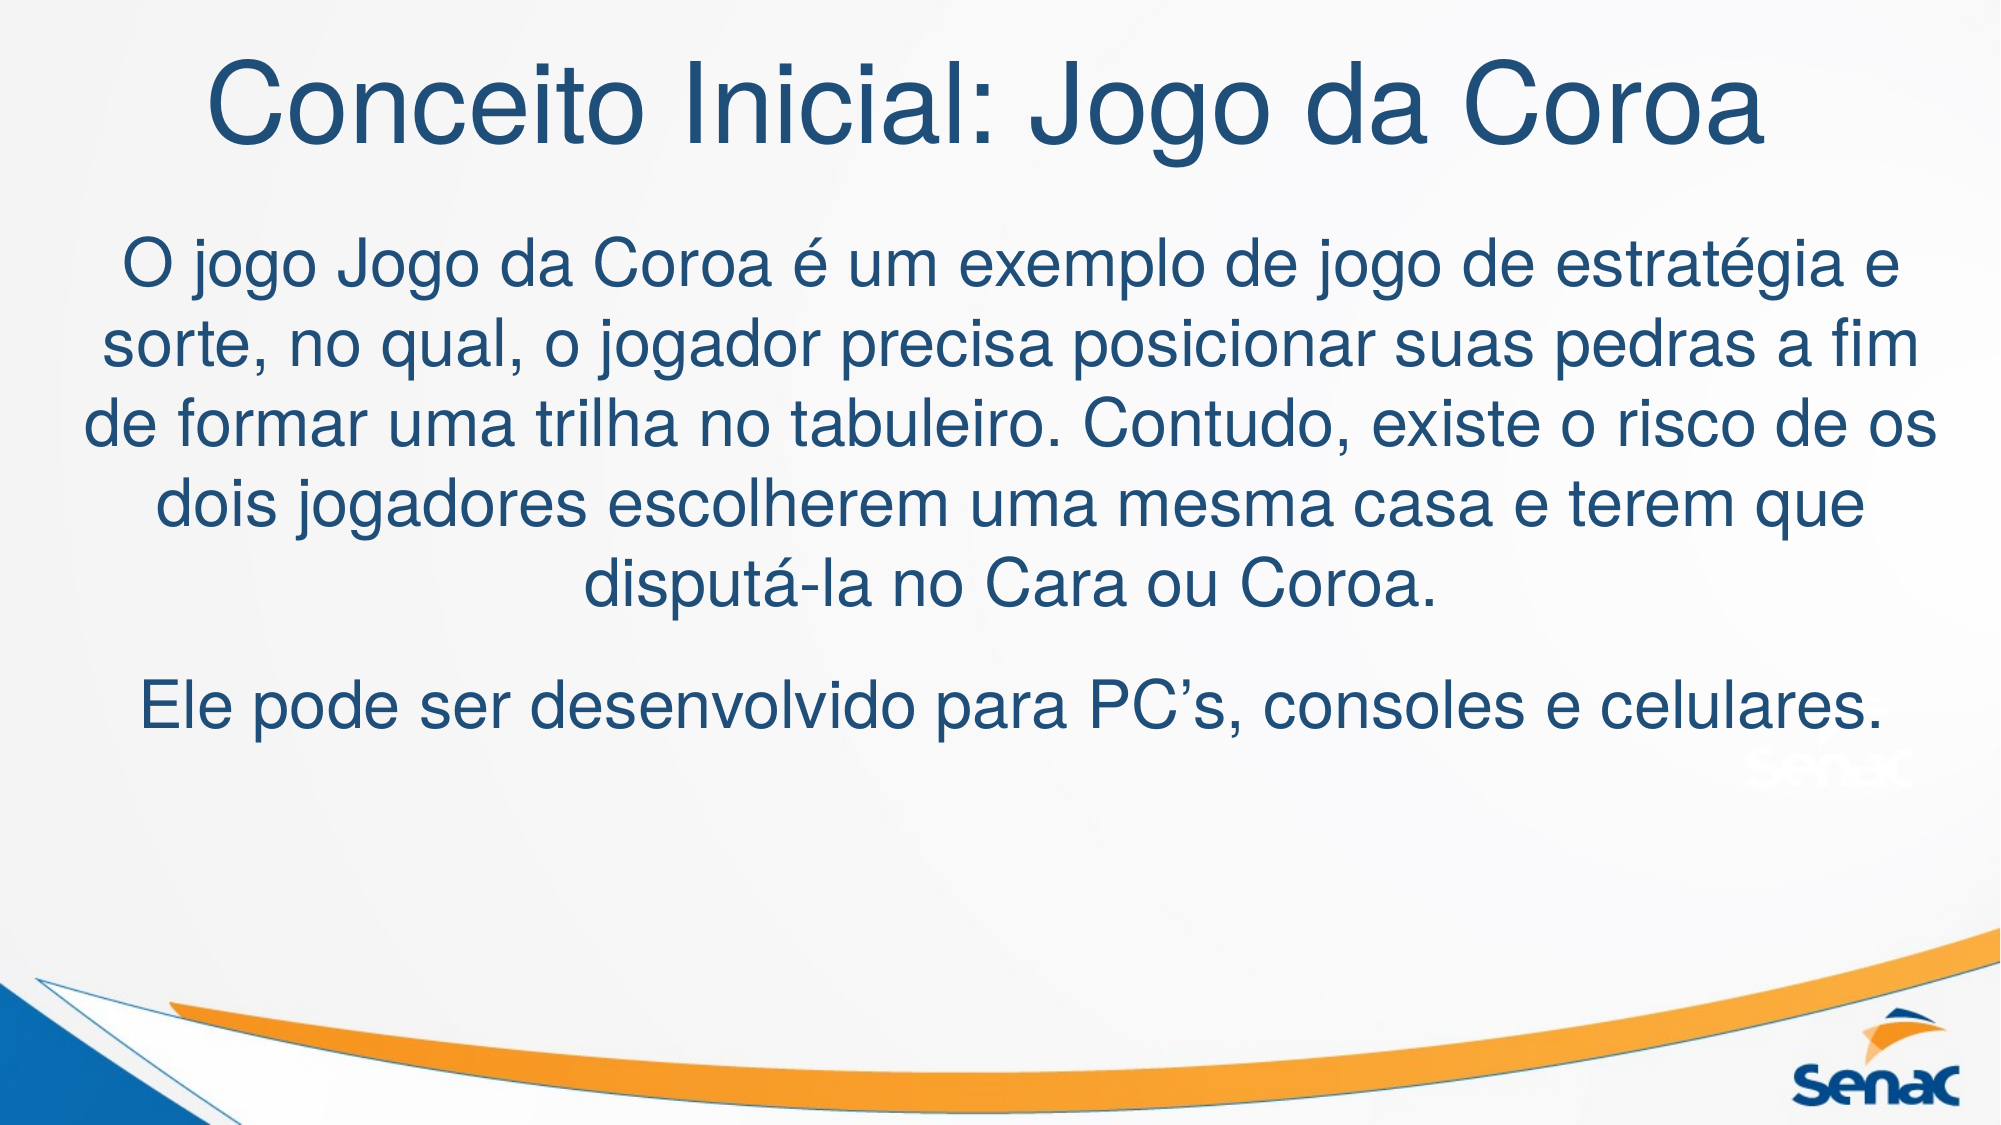

# Conceito Inicial: Jogo da Coroa
O jogo Jogo da Coroa é um exemplo de jogo de estratégia e sorte, no qual, o jogador precisa posicionar suas pedras a fim de formar uma trilha no tabuleiro. Contudo, existe o risco de os dois jogadores escolherem uma mesma casa e terem que disputá-la no Cara ou Coroa.
Ele pode ser desenvolvido para PC’s, consoles e celulares.